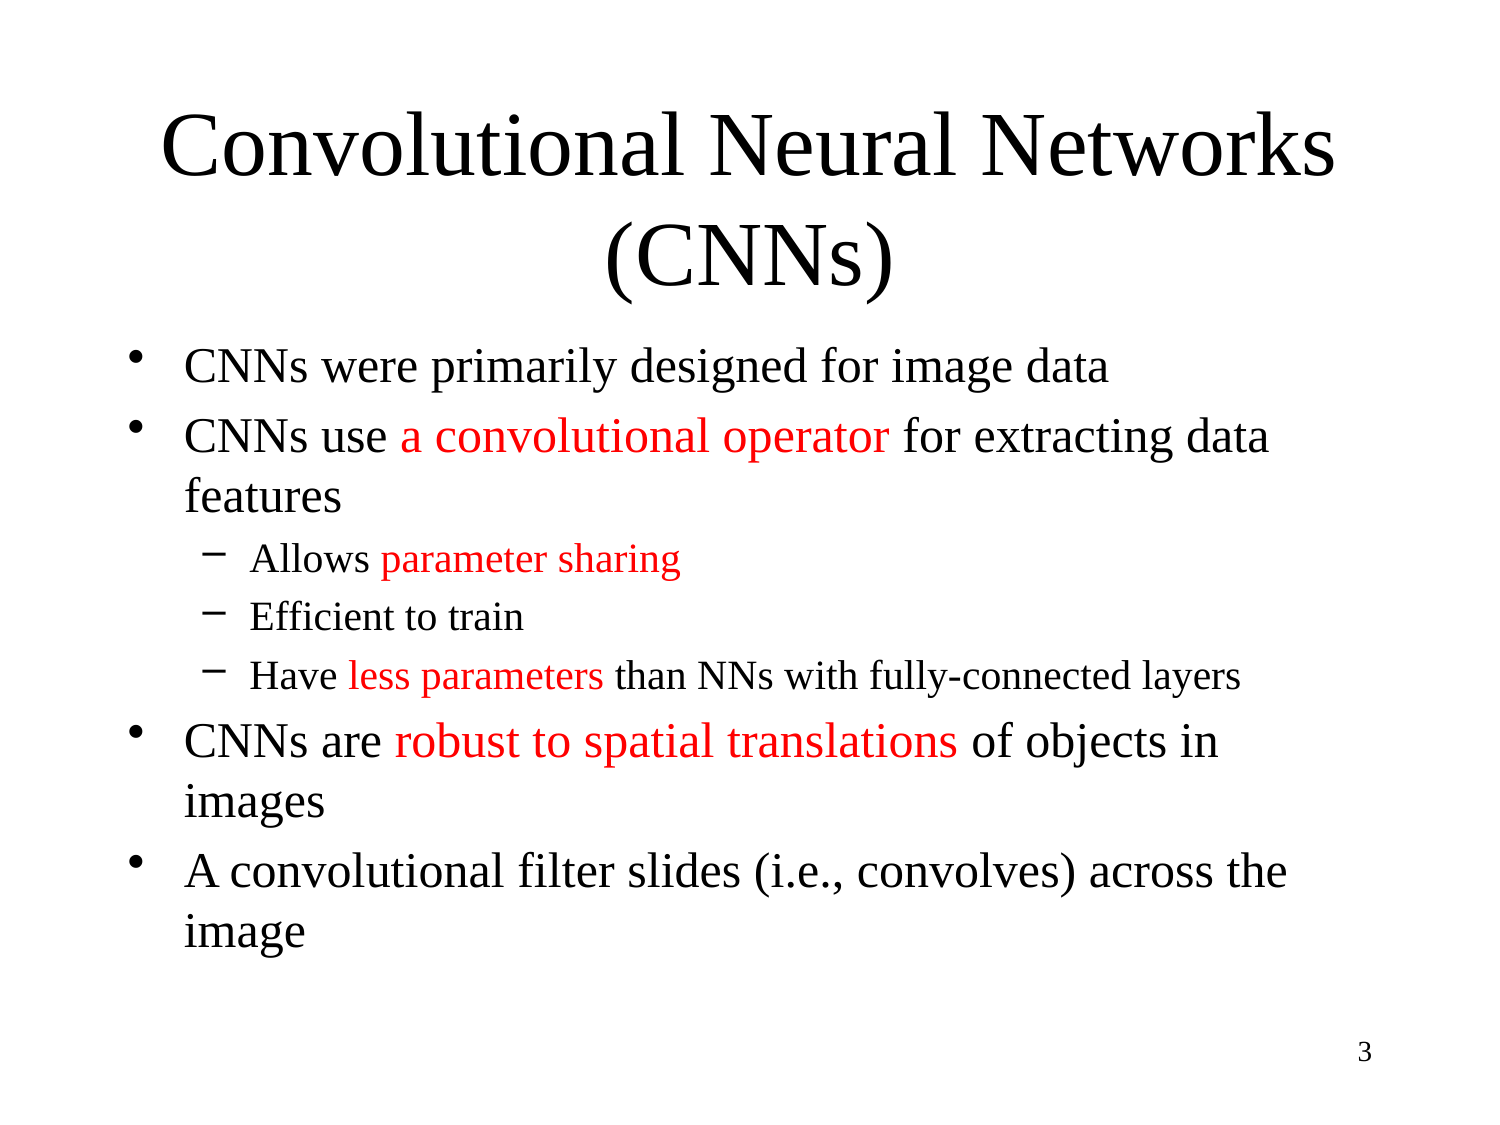

# Convolutional Neural Networks (CNNs)
CNNs were primarily designed for image data
CNNs use a convolutional operator for extracting data features
Allows parameter sharing
Efficient to train
Have less parameters than NNs with fully-connected layers
CNNs are robust to spatial translations of objects in images
A convolutional filter slides (i.e., convolves) across the image

3